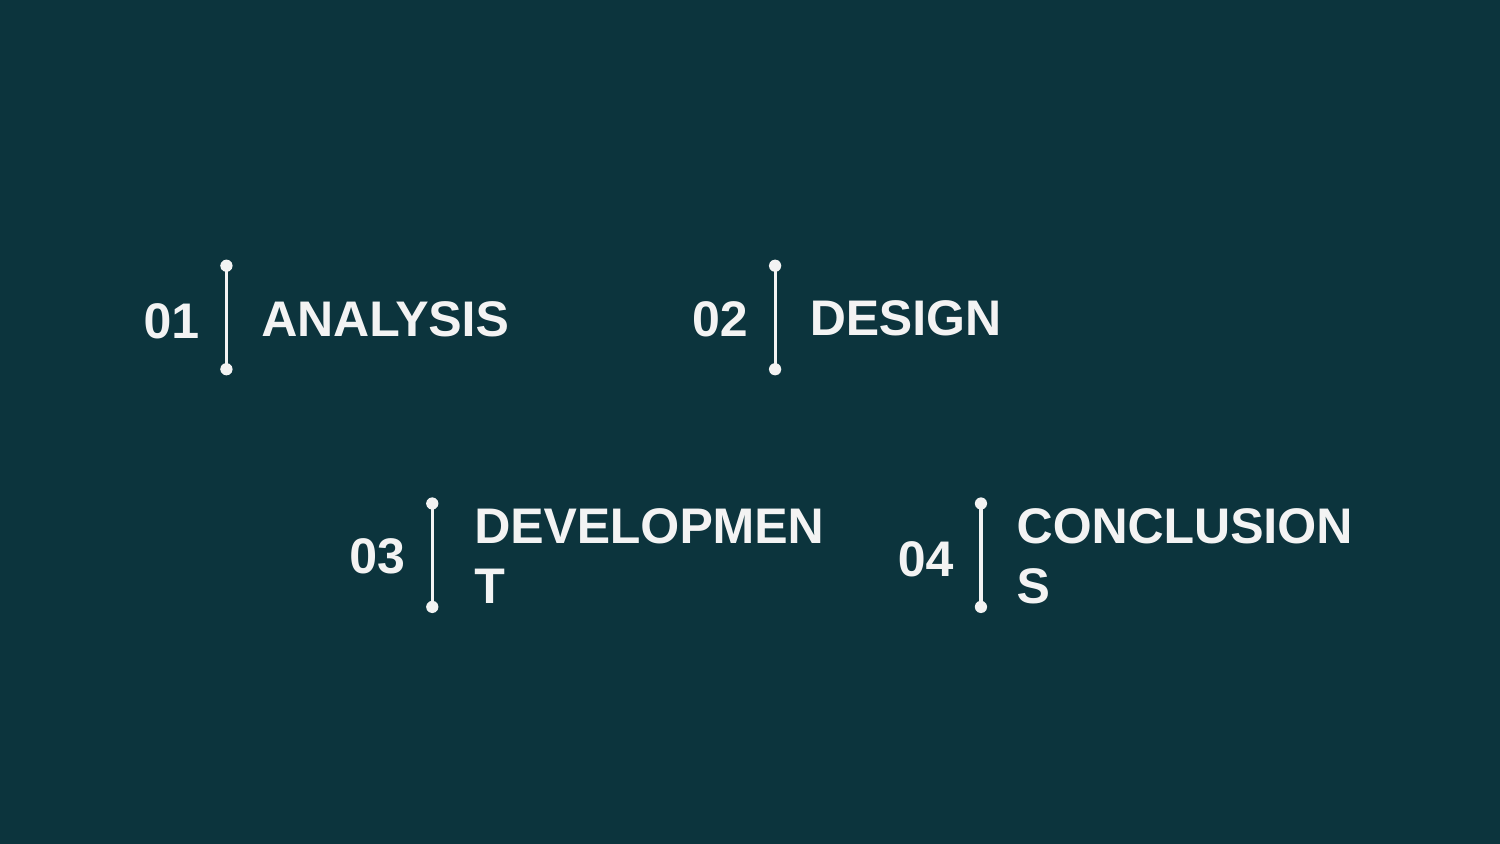

DESIGN
# ANALYSIS
02
01
03
DEVELOPMENT
CONCLUSIONS
04